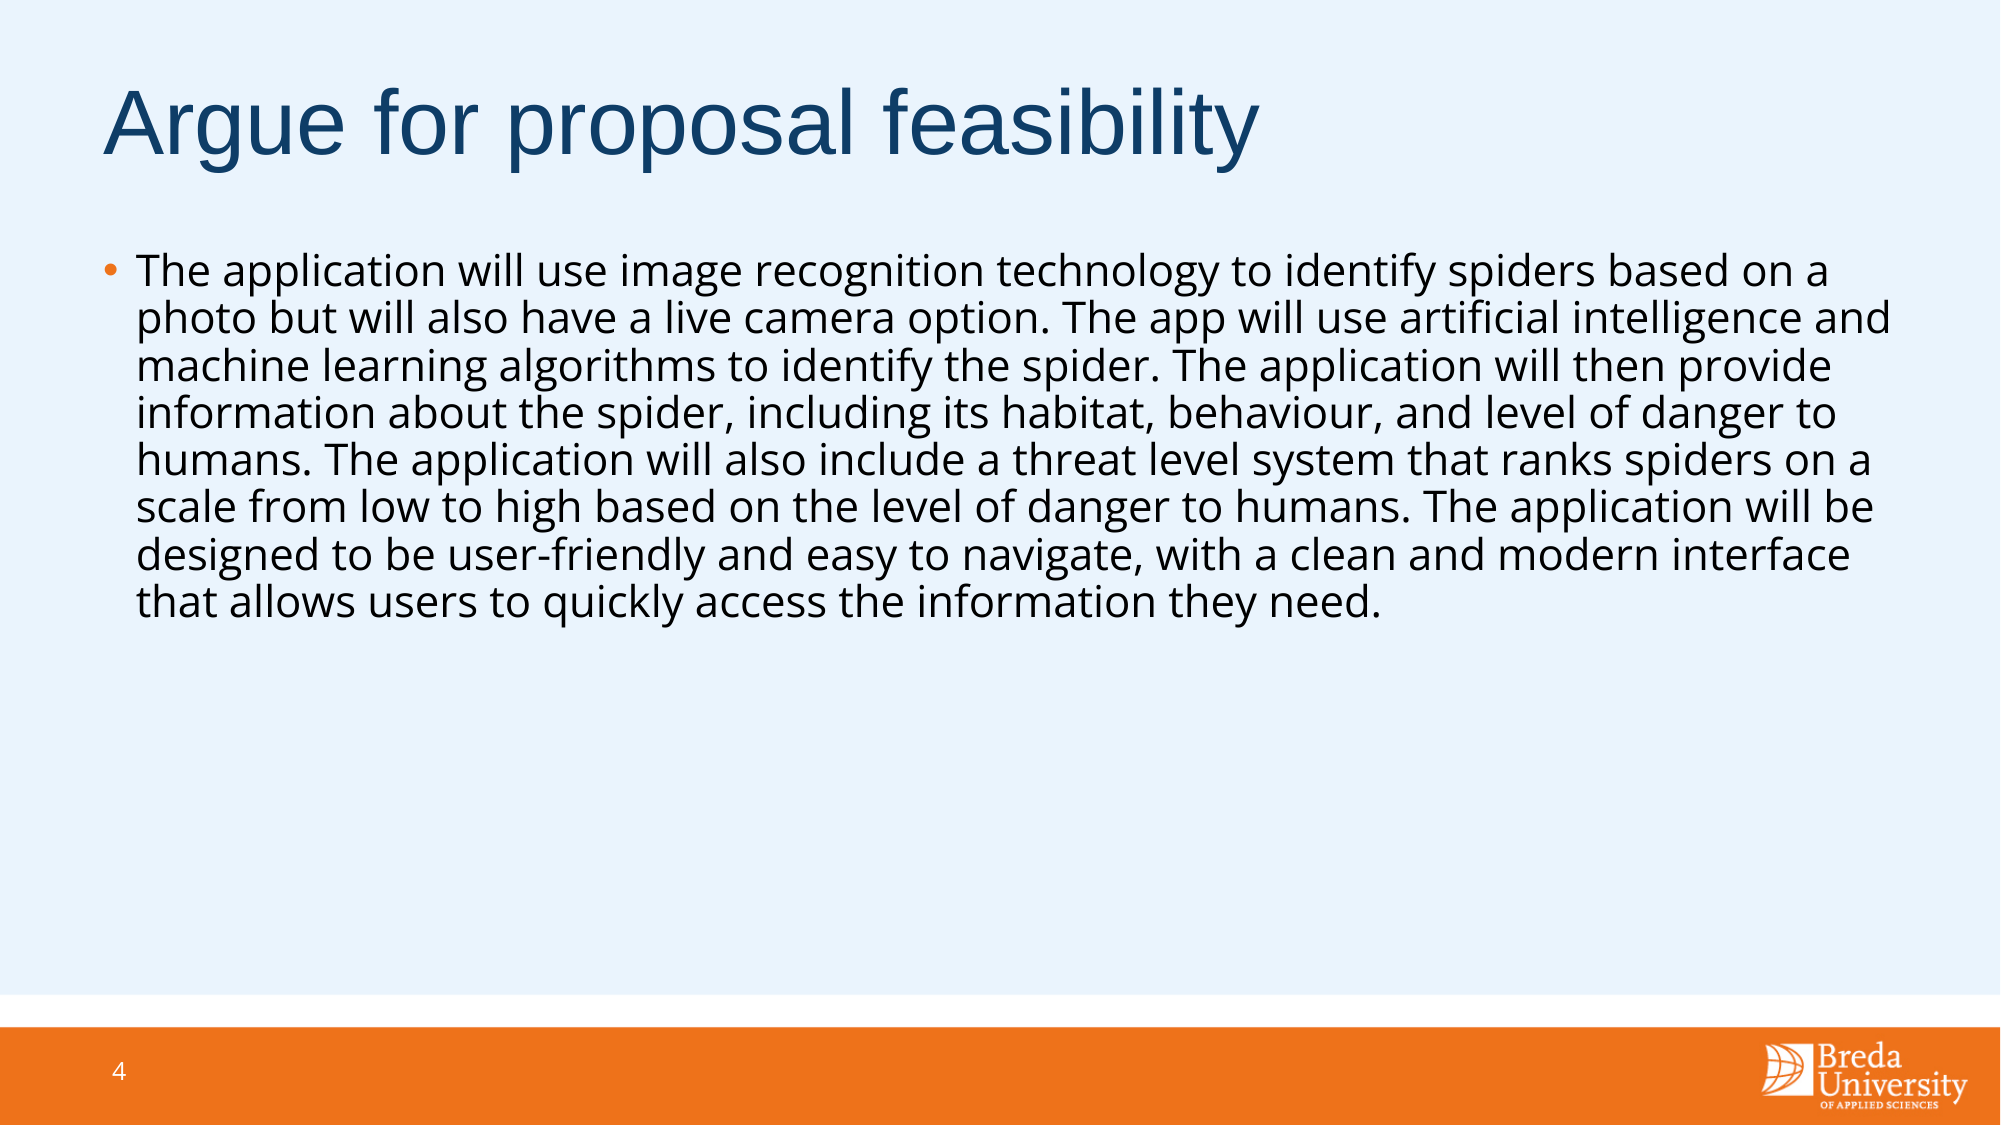

# Argue for proposal feasibility
The application will use image recognition technology to identify spiders based on a photo but will also have a live camera option. The app will use artificial intelligence and machine learning algorithms to identify the spider. The application will then provide information about the spider, including its habitat, behaviour, and level of danger to humans. The application will also include a threat level system that ranks spiders on a scale from low to high based on the level of danger to humans. The application will be designed to be user-friendly and easy to navigate, with a clean and modern interface that allows users to quickly access the information they need.

4